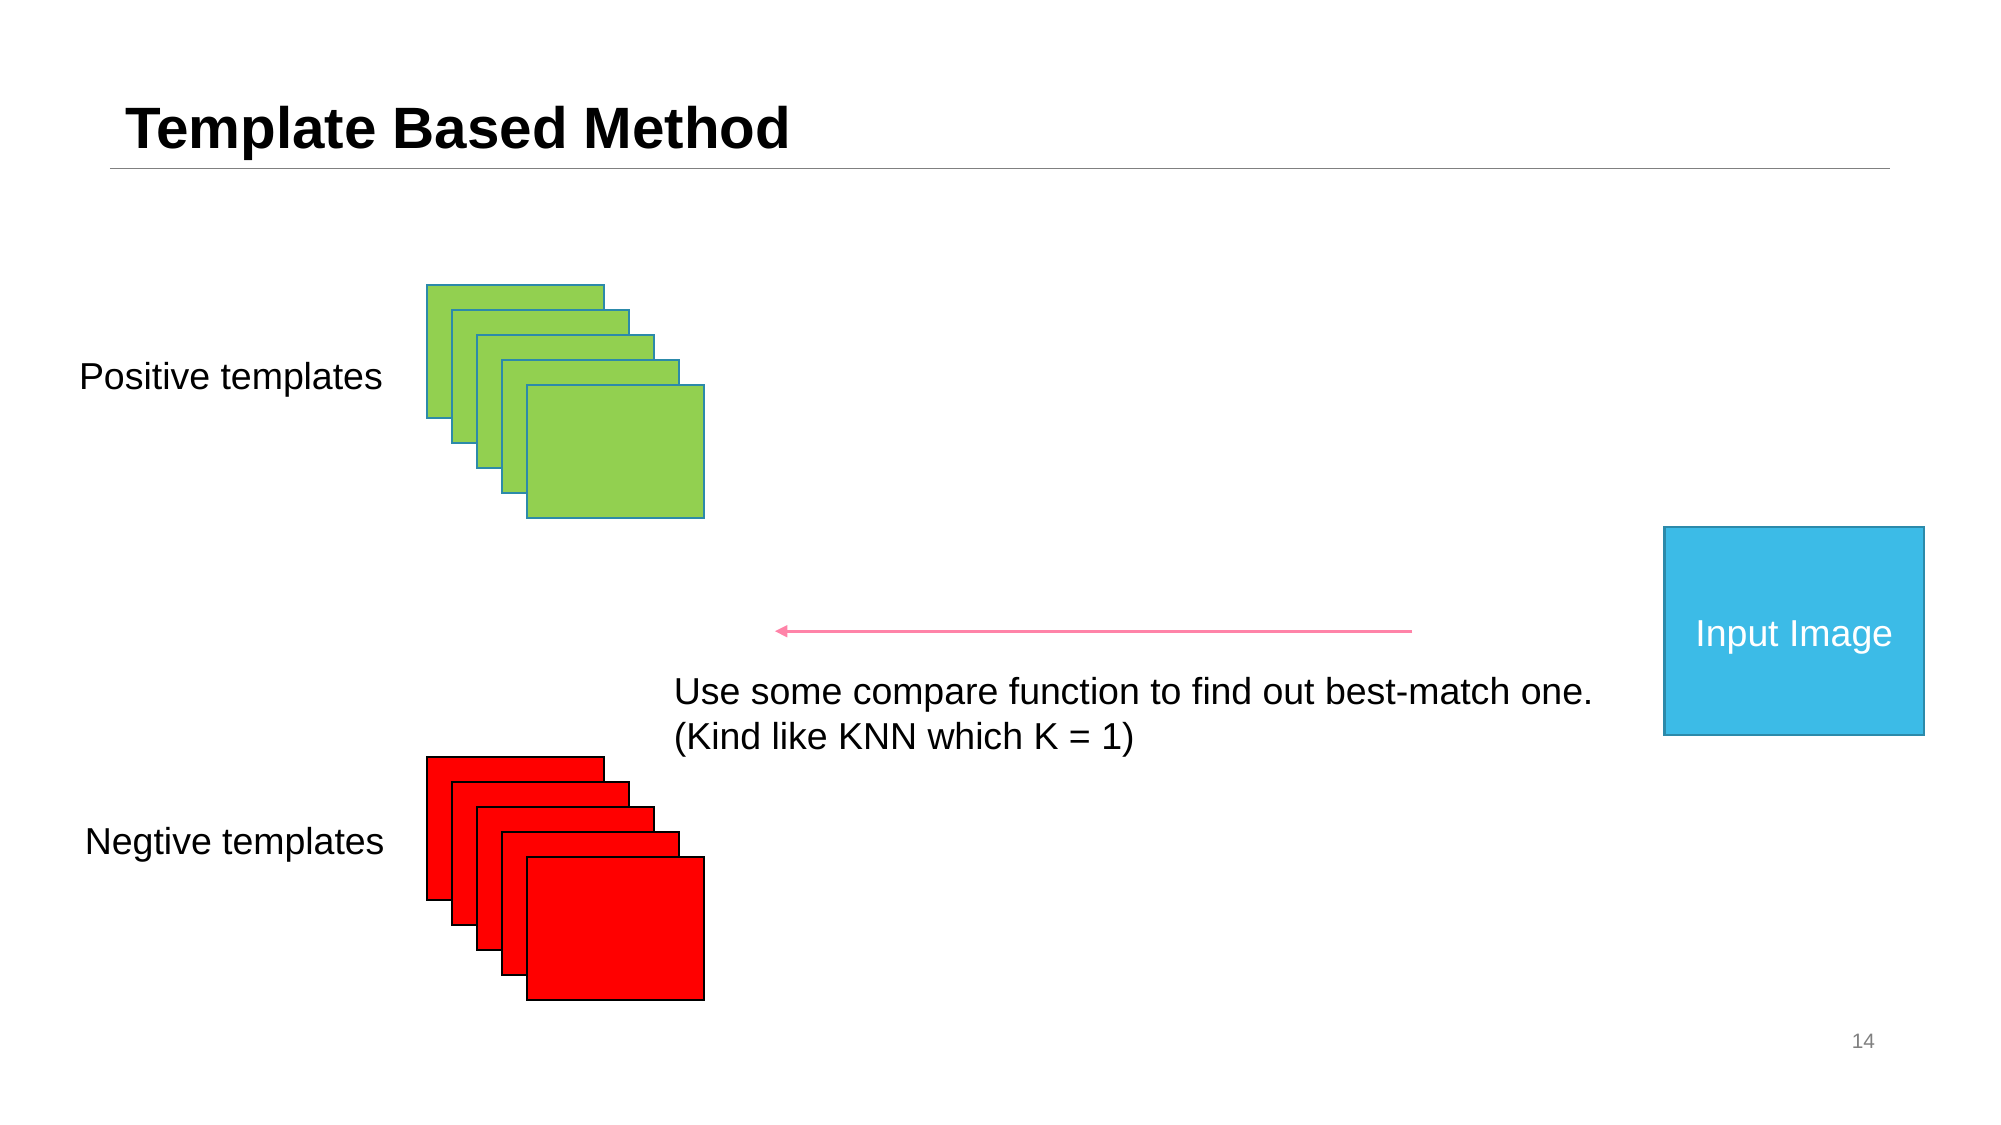

# Template Based Method

Positive templates

Input Image
Use some compare function to find out best-match one.
(Kind like KNN which K = 1)

Negtive templates

14